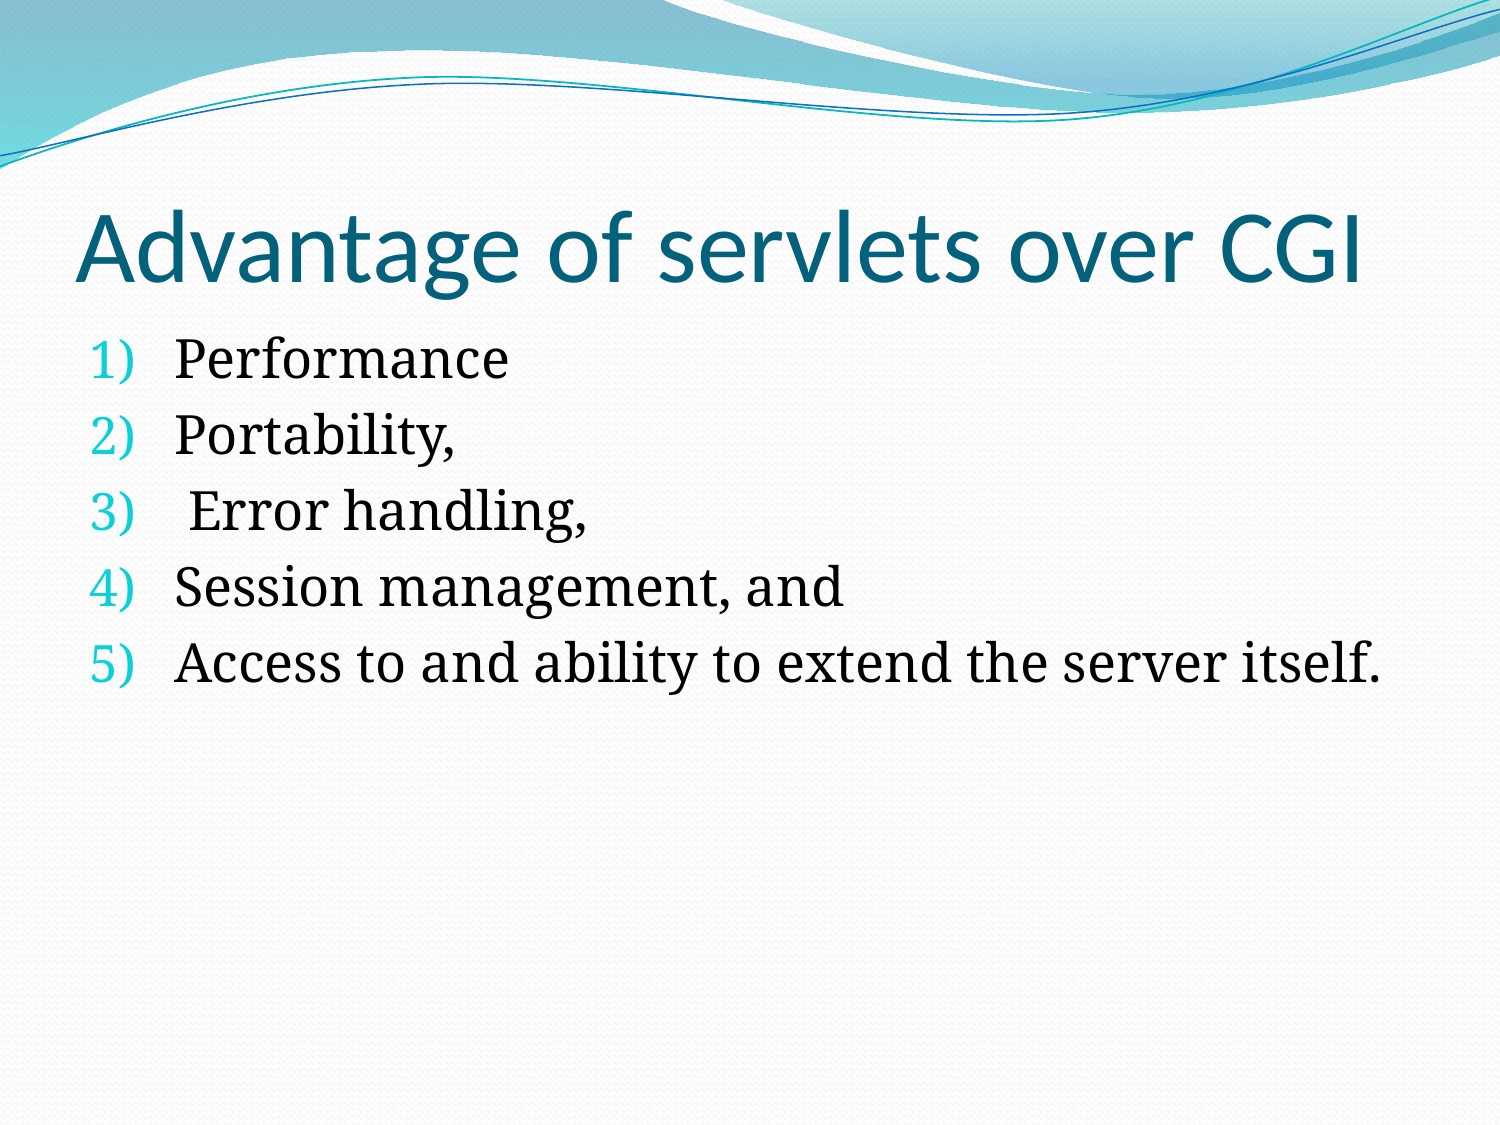

# Advantage of servlets over CGI
Performance
Portability,
 Error handling,
Session management, and
Access to and ability to extend the server itself.